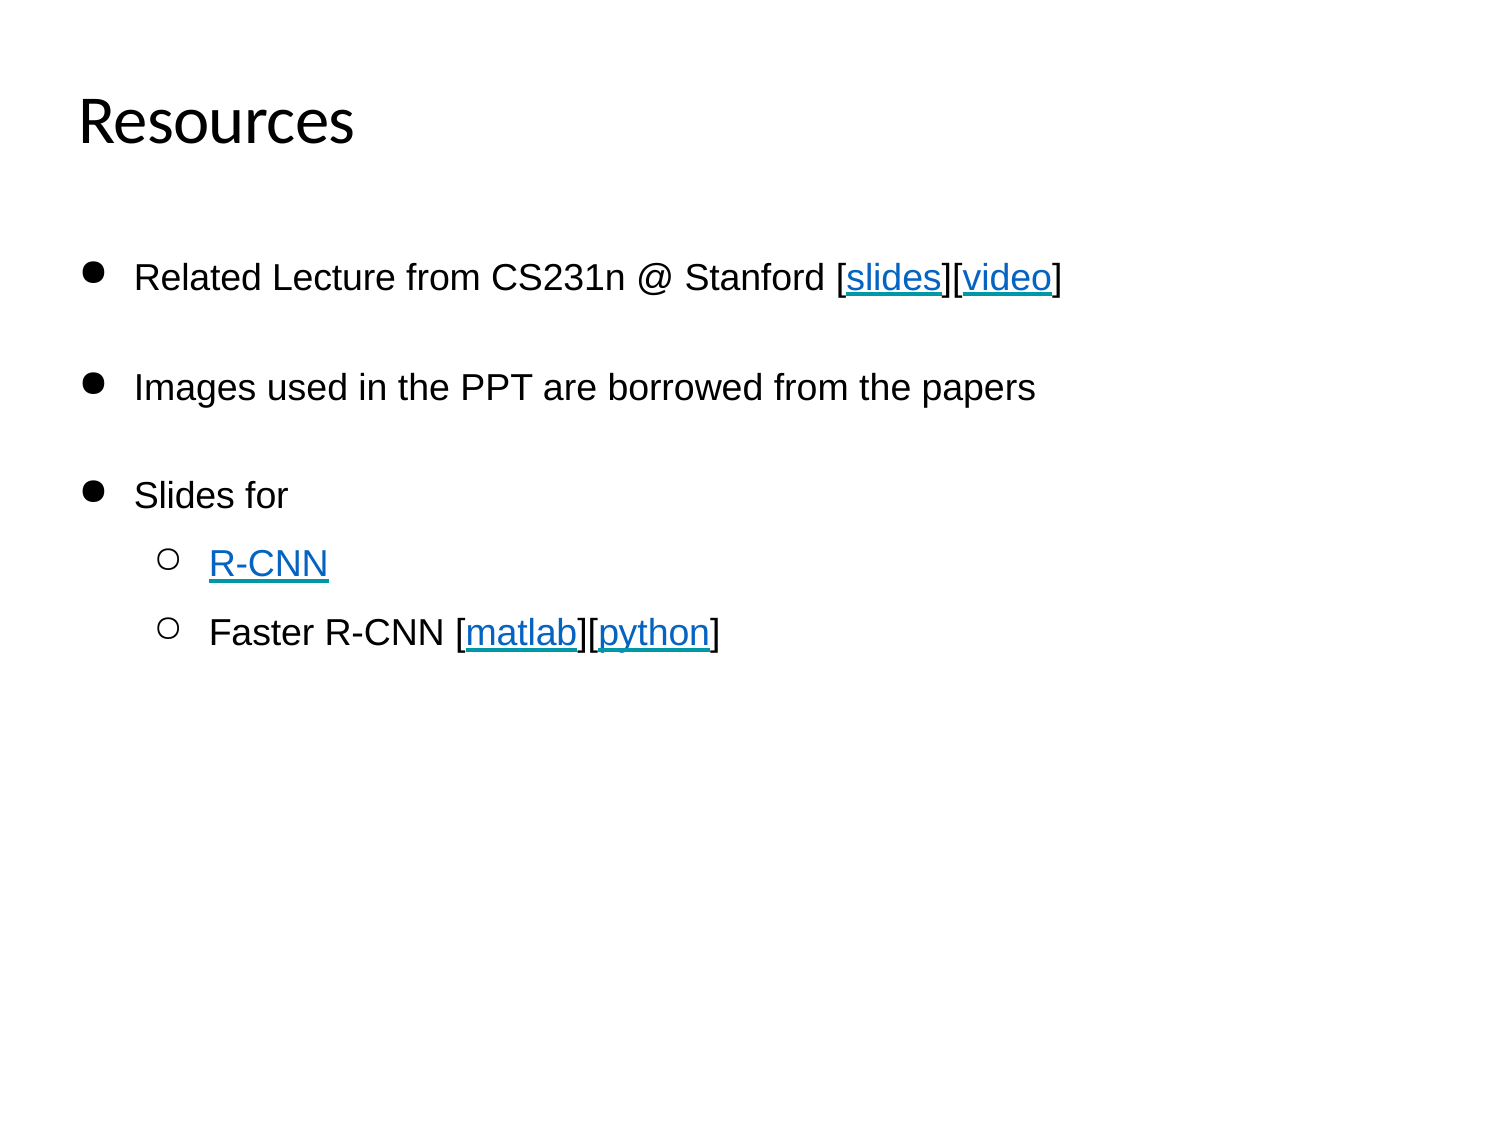

# Resources
Related Lecture from CS231n @ Stanford [slides][video]

Images used in the PPT are borrowed from the papers

Slides for

R-CNN

Faster R-CNN [matlab][python]